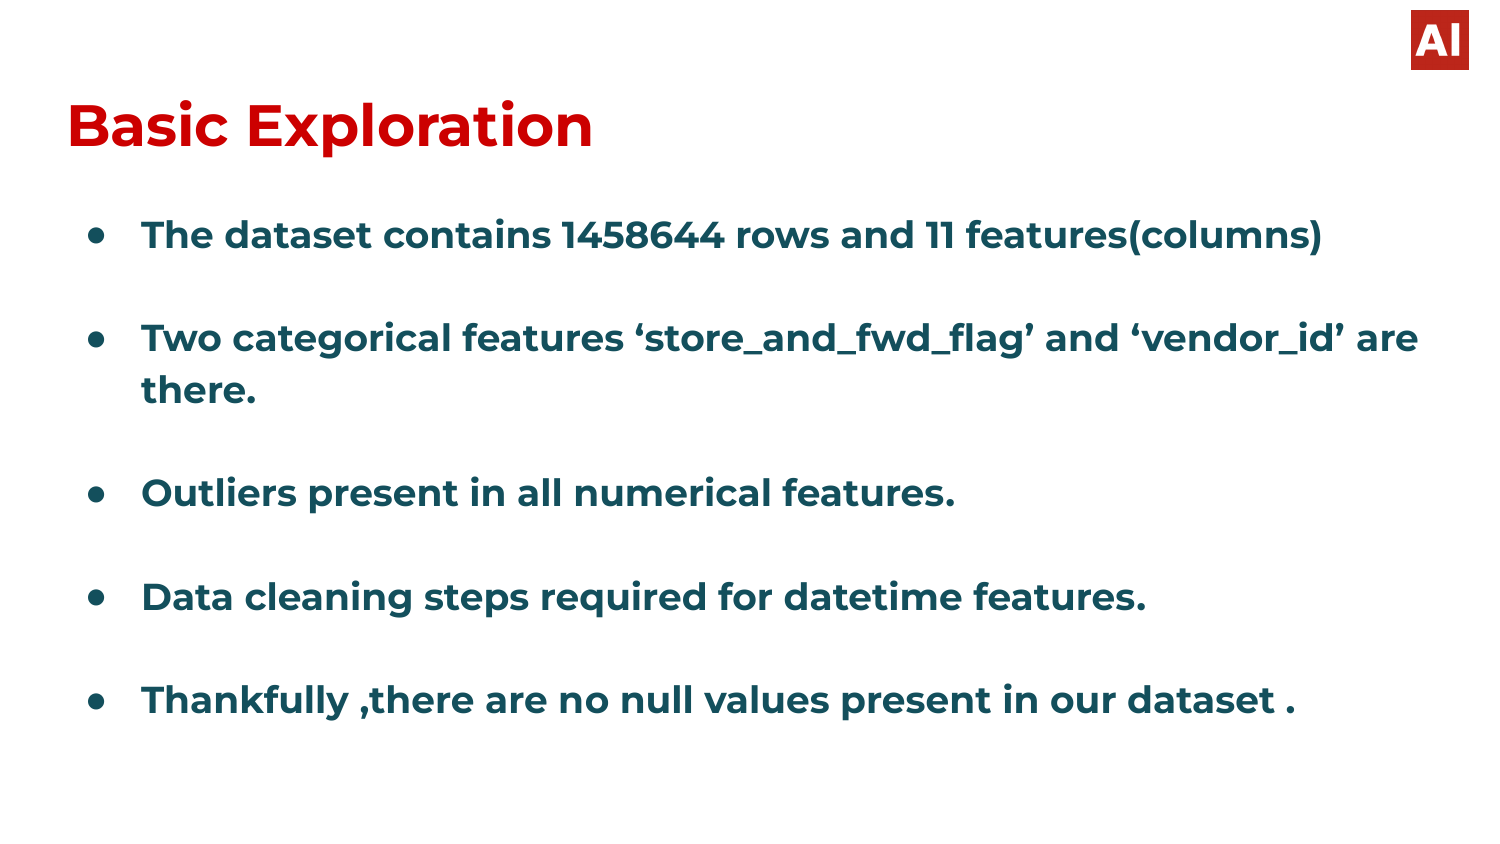

# Basic Exploration
The dataset contains 1458644 rows and 11 features(columns)

Two categorical features ‘store_and_fwd_flag’ and ‘vendor_id’ are there.

Outliers present in all numerical features.

Data cleaning steps required for datetime features.

Thankfully ,there are no null values present in our dataset .